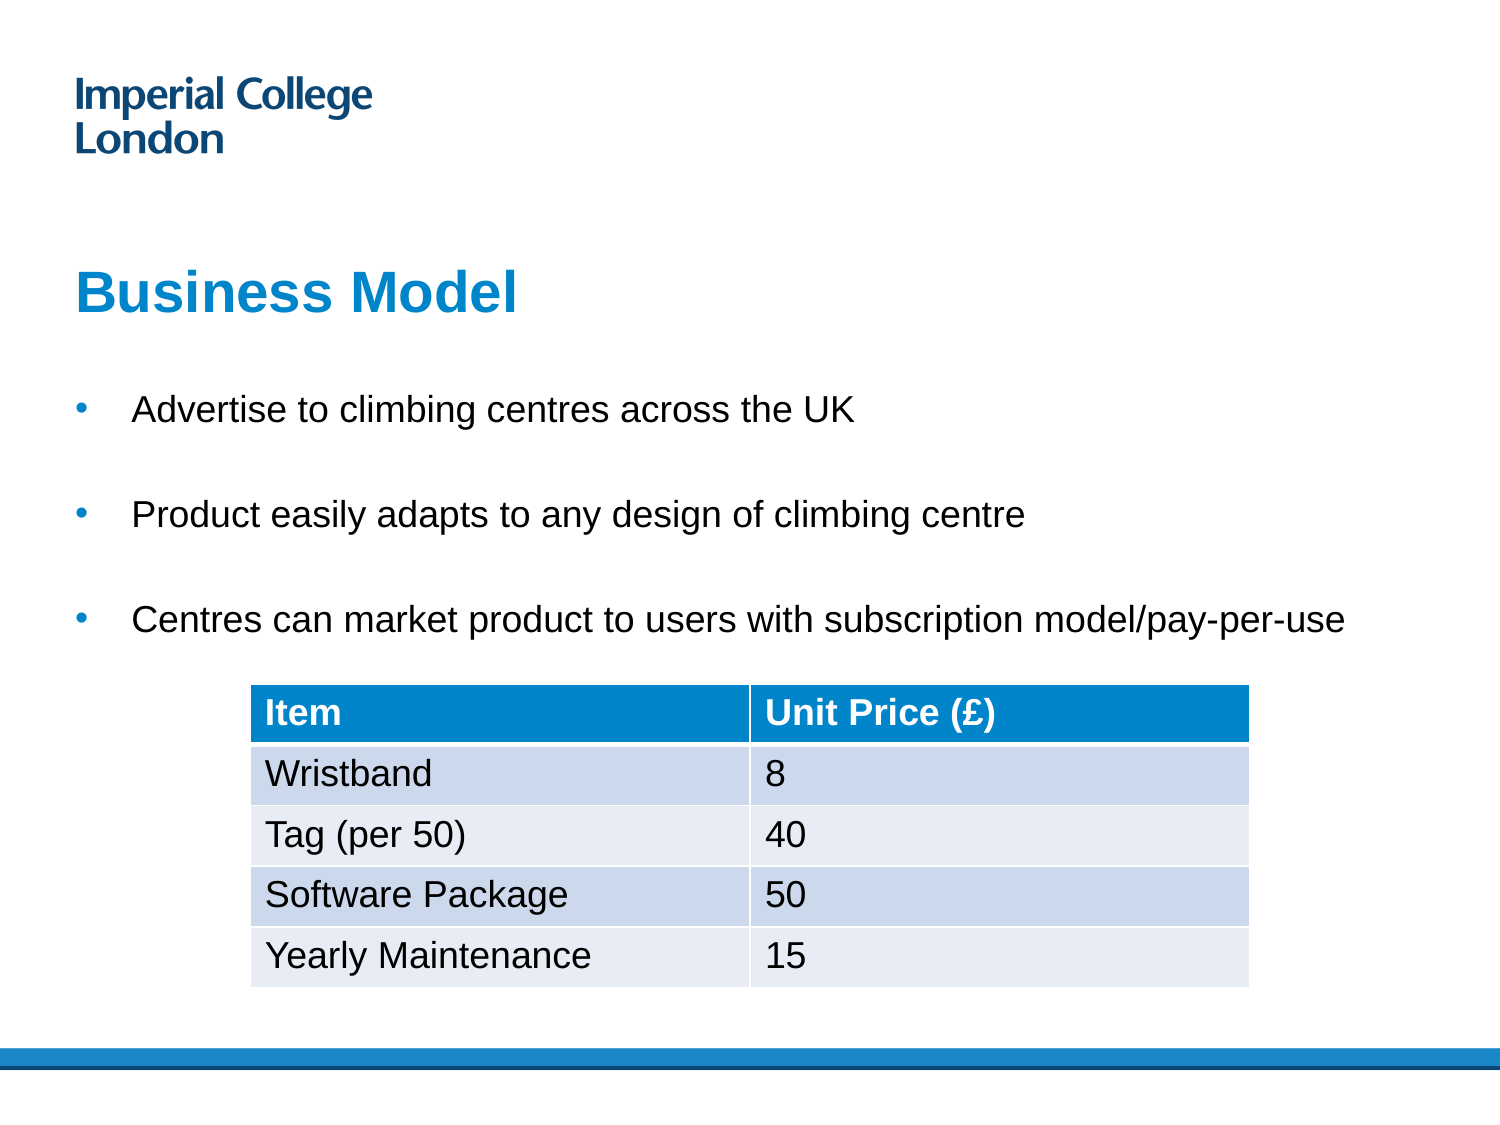

# Business Model
Advertise to climbing centres across the UK

Product easily adapts to any design of climbing centre

Centres can market product to users with subscription model/pay-per-use
| Item | Unit Price (£) |
| --- | --- |
| Wristband | 8 |
| Tag (per 50) | 40 |
| Software Package | 50 |
| Yearly Maintenance | 15 |